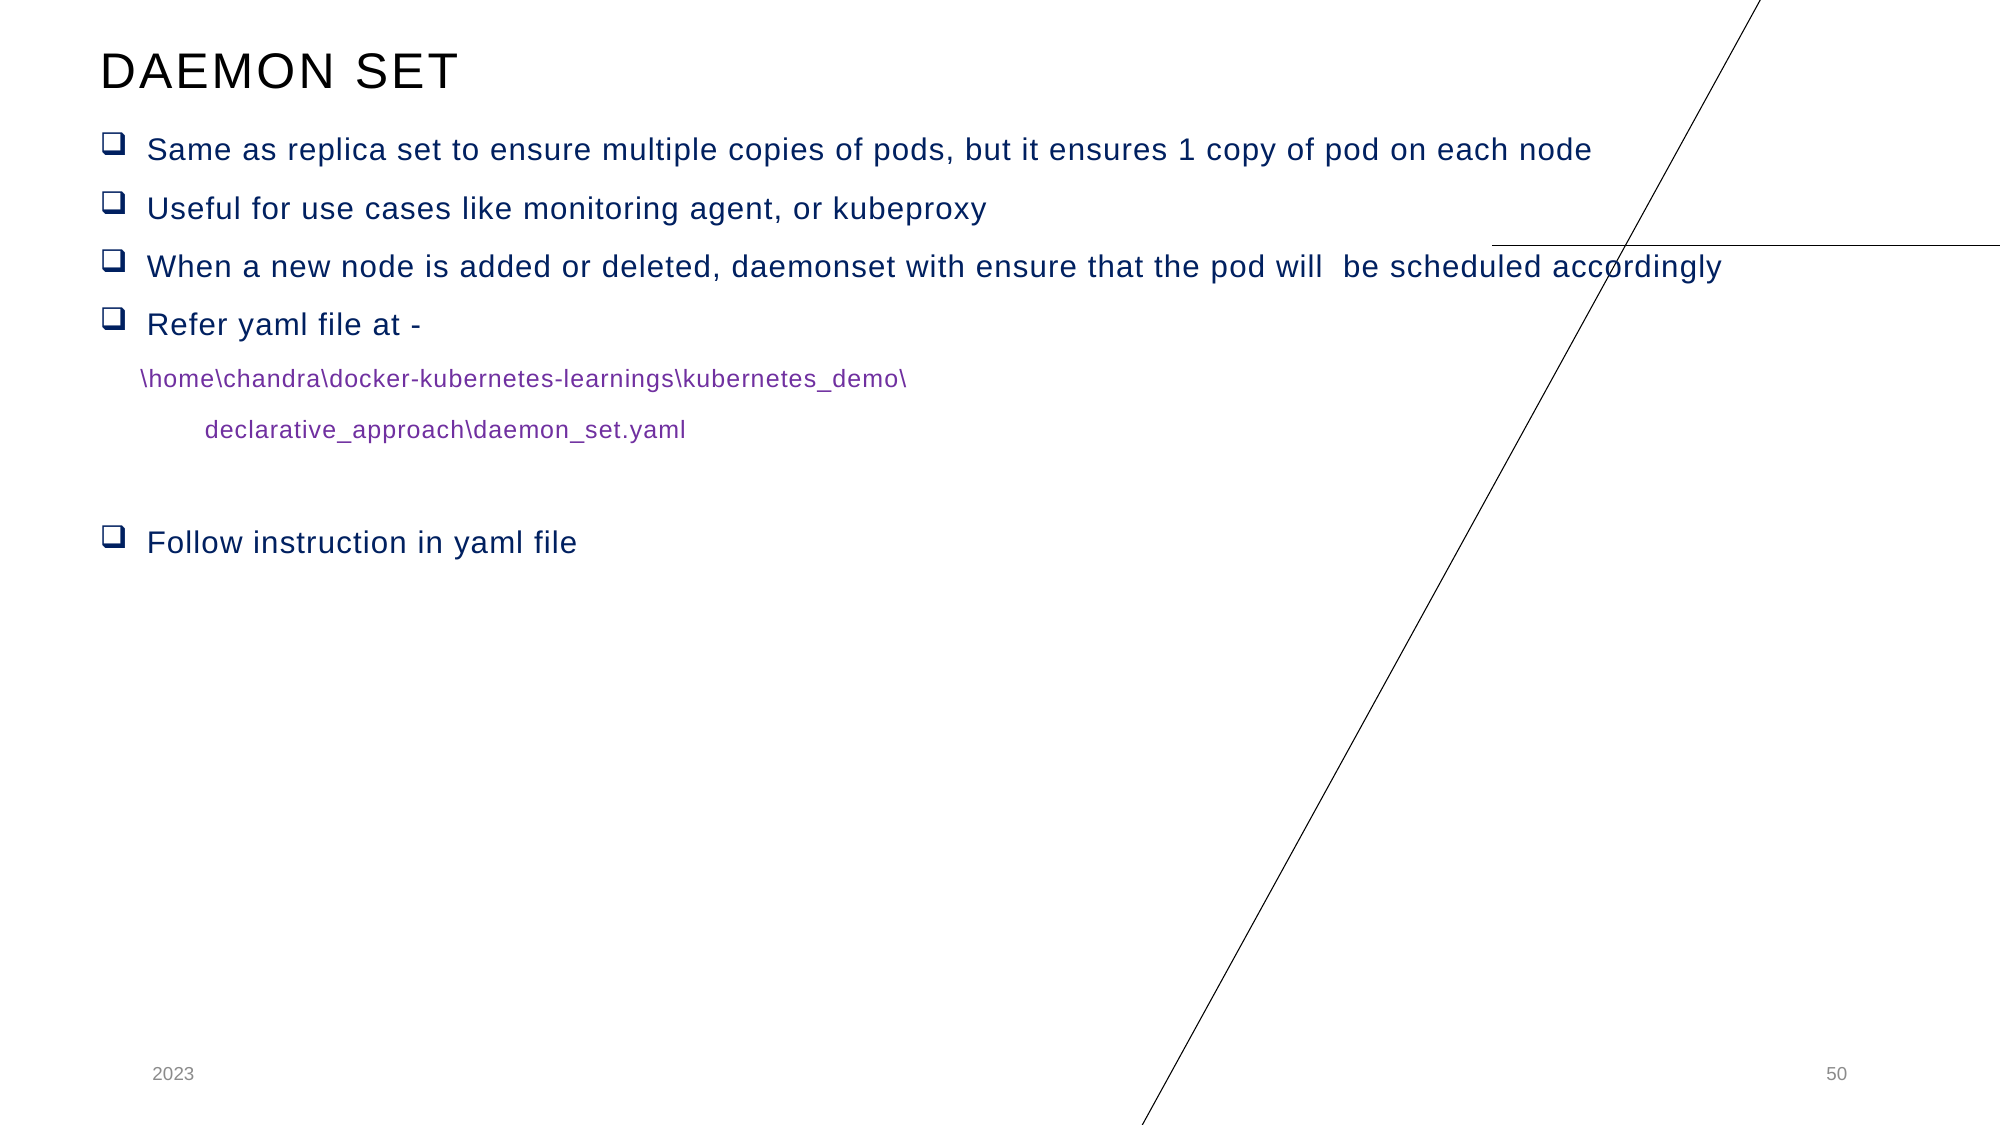

# DAEMON Set
Same as replica set to ensure multiple copies of pods, but it ensures 1 copy of pod on each node
Useful for use cases like monitoring agent, or kubeproxy
When a new node is added or deleted, daemonset with ensure that the pod will  be scheduled accordingly
Refer yaml file at -
     \home\chandra\docker-kubernetes-learnings\kubernetes_demo\
             declarative_approach\daemon_set.yaml

Follow instruction in yaml file

2023
50